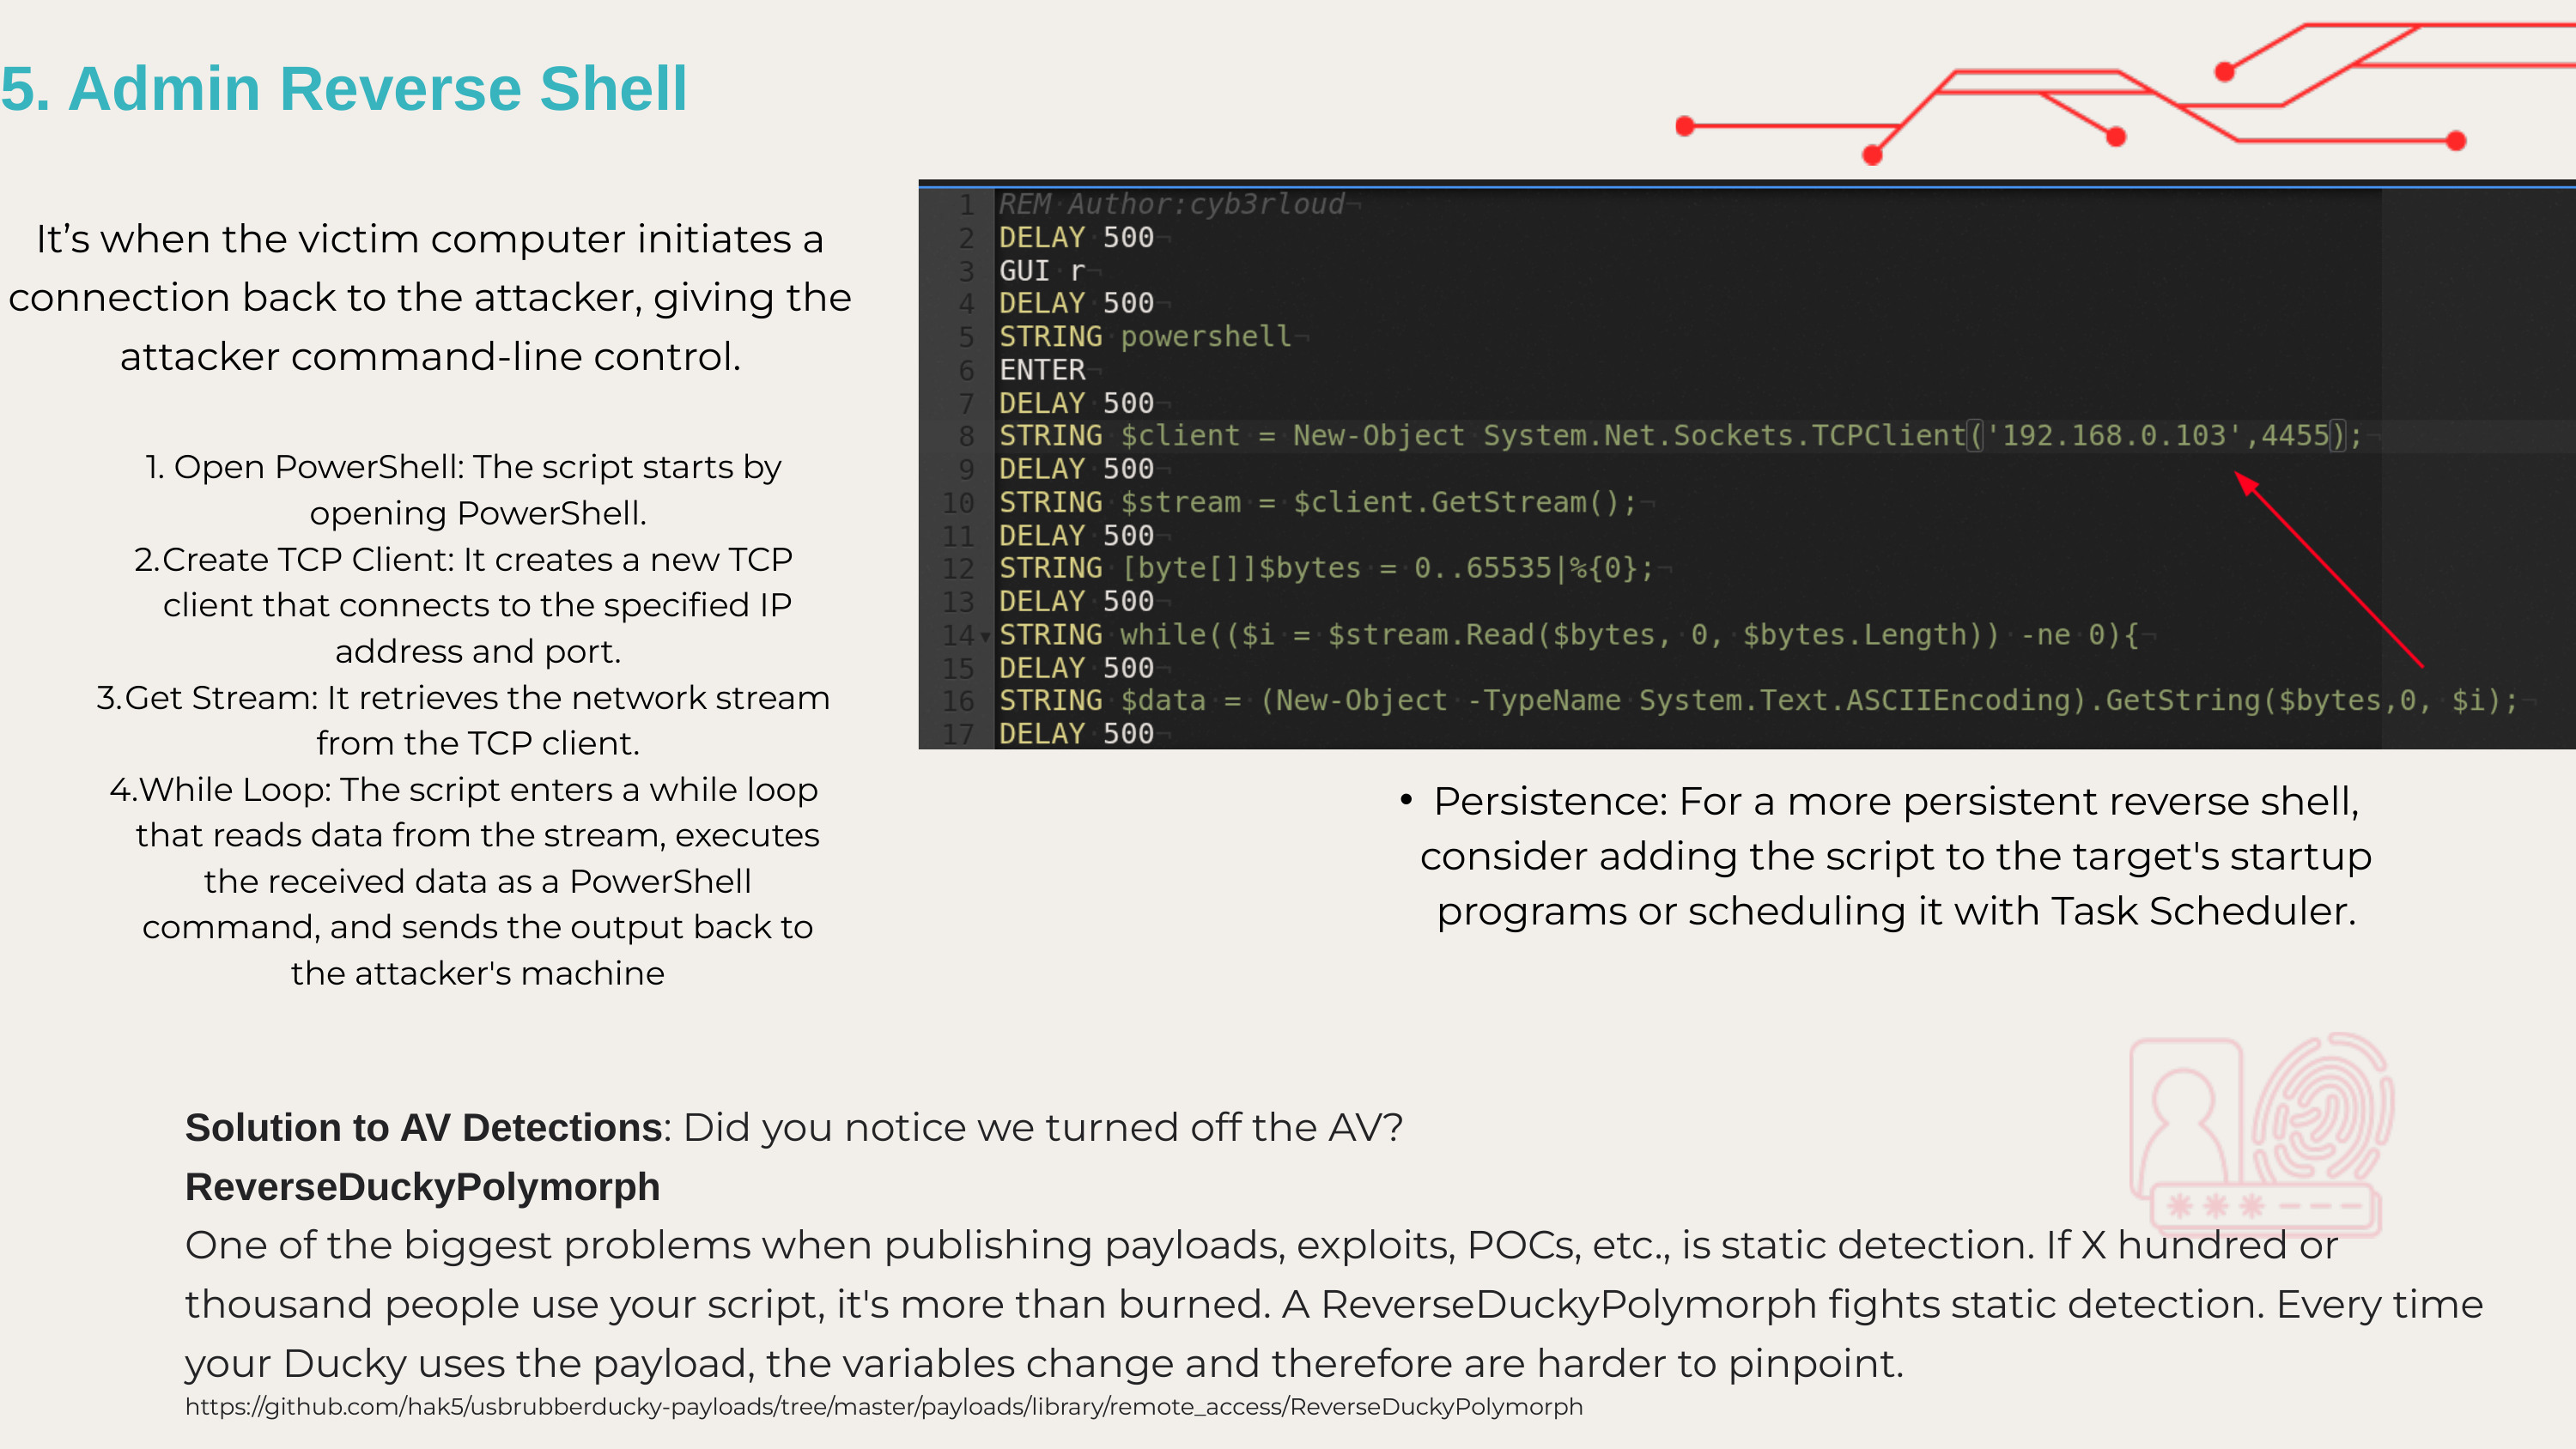

5. Admin Reverse Shell

It’s when the victim computer initiates a connection back to the attacker, giving the attacker command-line control.
Open PowerShell: The script starts by opening PowerShell.
Create TCP Client: It creates a new TCP client that connects to the specified IP address and port.
Get Stream: It retrieves the network stream from the TCP client.
While Loop: The script enters a while loop that reads data from the stream, executes the received data as a PowerShell command, and sends the output back to the attacker's machine

Persistence: For a more persistent reverse shell, consider adding the script to the target's startup programs or scheduling it with Task Scheduler.

Solution to AV Detections: Did you notice we turned off the AV?
ReverseDuckyPolymorph
One of the biggest problems when publishing payloads, exploits, POCs, etc., is static detection. If X hundred or thousand people use your script, it's more than burned. A ReverseDuckyPolymorph fights static detection. Every time your Ducky uses the payload, the variables change and therefore are harder to pinpoint.
https://github.com/hak5/usbrubberducky-payloads/tree/master/payloads/library/remote_access/ReverseDuckyPolymorph